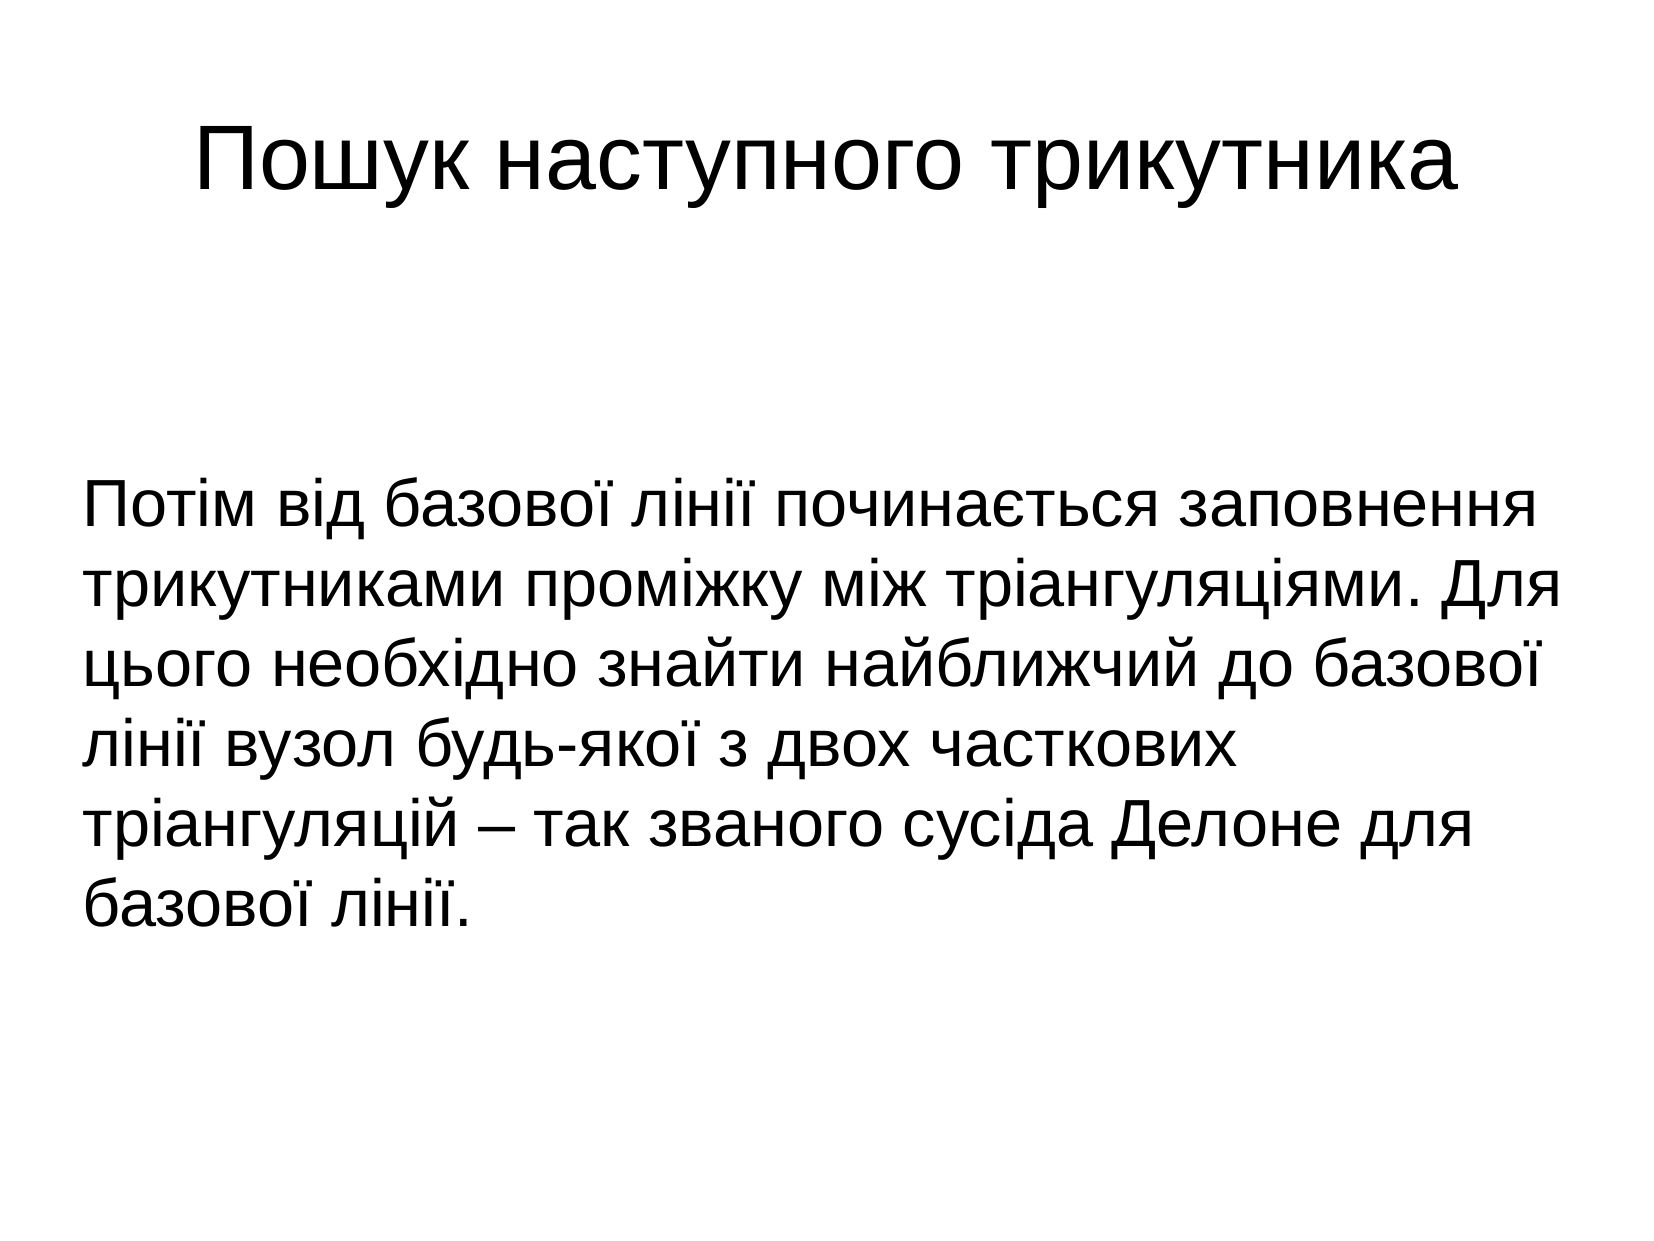

Пошук наступного трикутника
Потім від базової лінії починається заповнення трикутниками проміжку між тріангуляціями. Для цього необхідно знайти найближчий до базової лінії вузол будь-якої з двох часткових тріангуляцій – так званого сусіда Делоне для базової лінії.